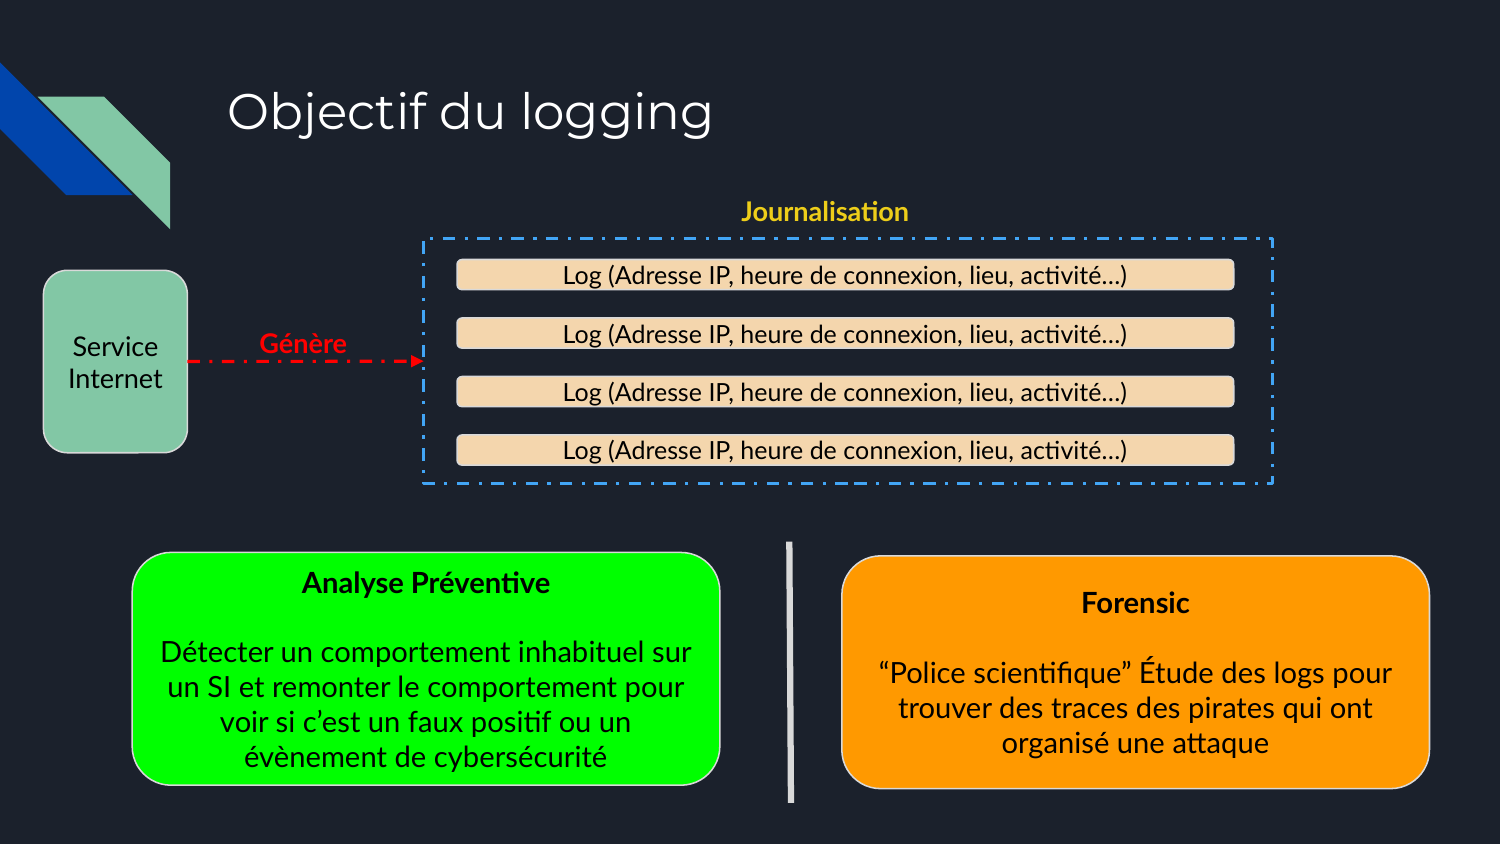

# Objectif du logging
Journalisation

Log (Adresse IP, heure de connexion, lieu, activité…)
Service Internet
Génère
Log (Adresse IP, heure de connexion, lieu, activité…)
Log (Adresse IP, heure de connexion, lieu, activité…)
Log (Adresse IP, heure de connexion, lieu, activité…)
Analyse Préventive

Détecter un comportement inhabituel sur un SI et remonter le comportement pour voir si c’est un faux positif ou un évènement de cybersécurité
Forensic

“Police scientifique” Étude des logs pour trouver des traces des pirates qui ont organisé une attaque